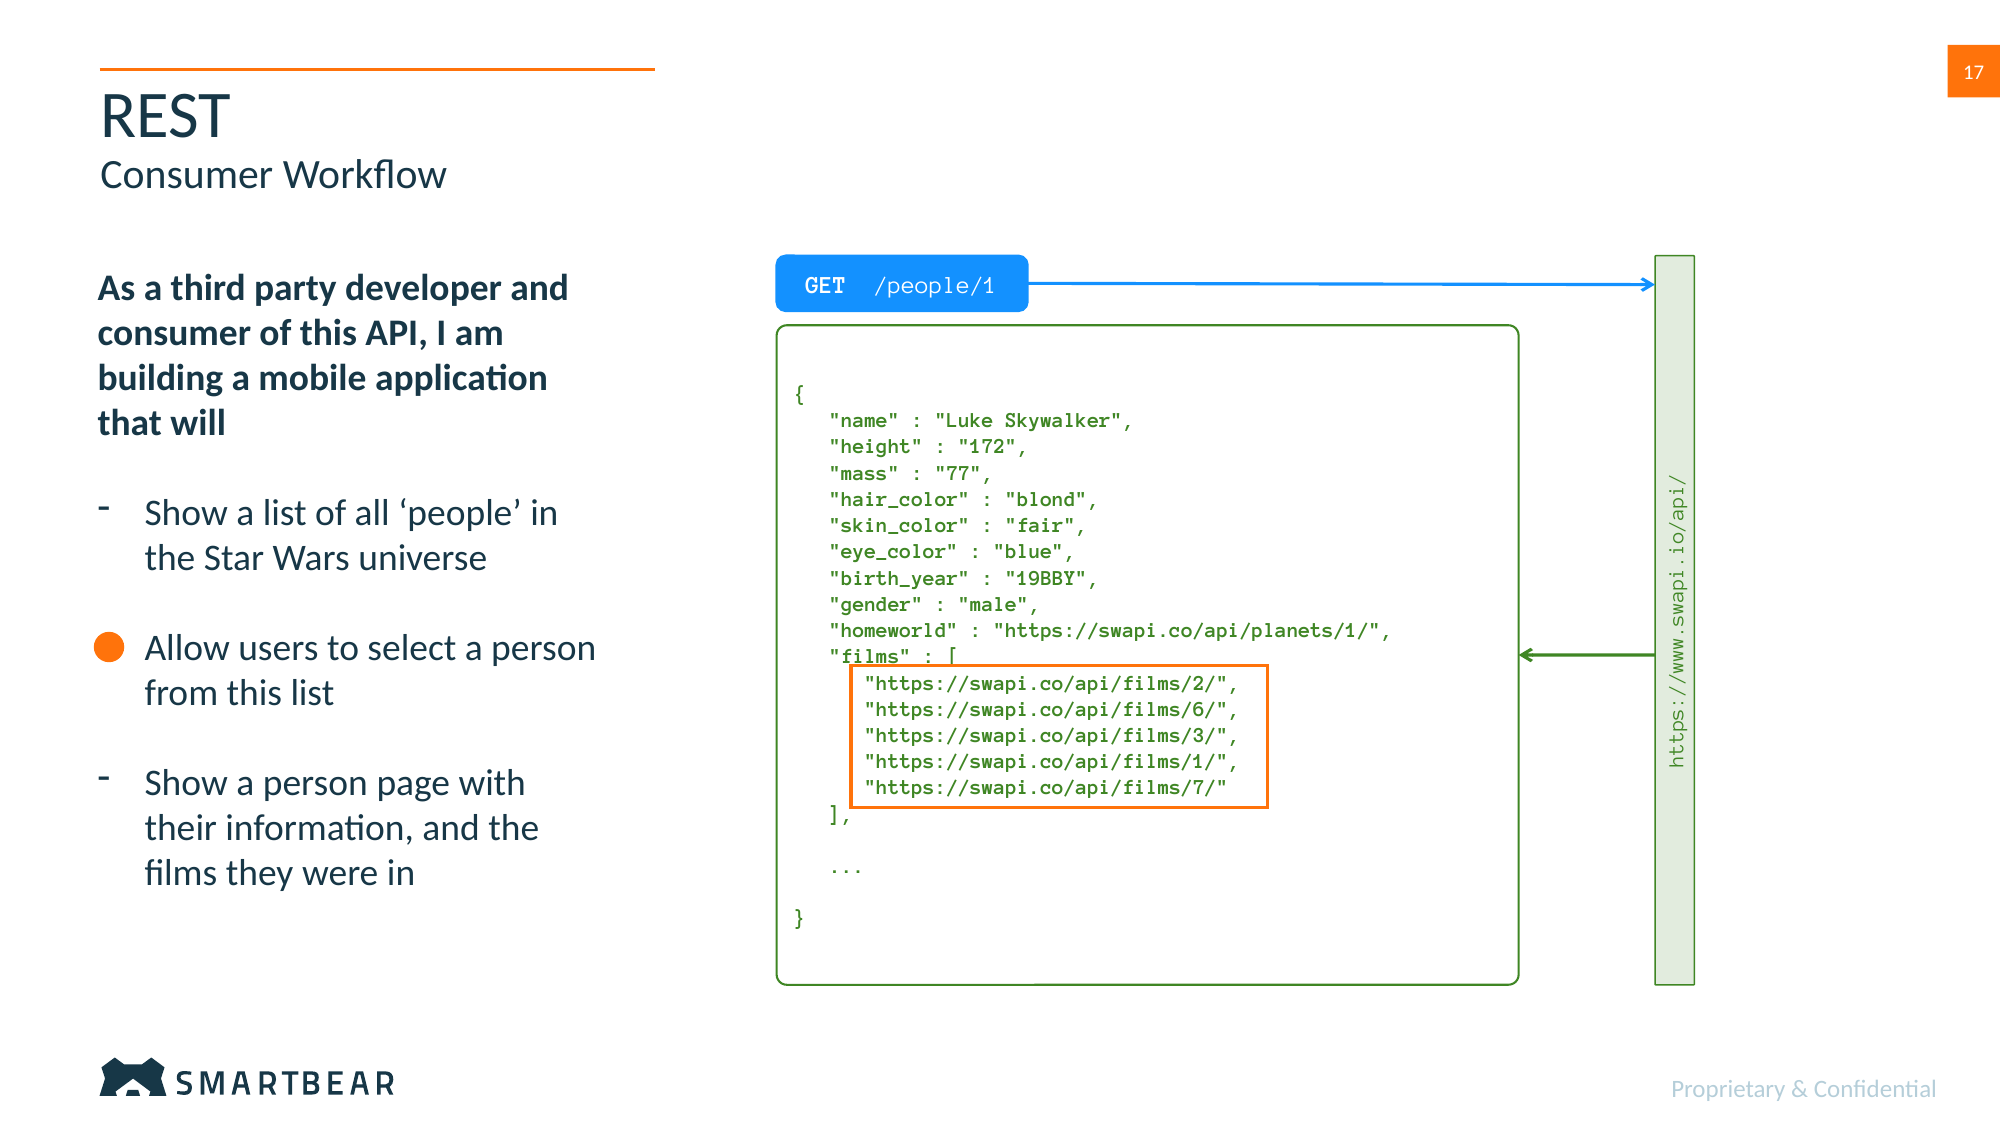

17
# REST Consumer Workflow
As a third party developer and consumer of this API, I am building a mobile application that will

Show a list of all ‘people’ in the Star Wars universe

Allow users to select a person from this list

Show a person page with their information, and the films they were in

GET  /people/1
{
   "name" : "Luke Skywalker",
   "height" : "172",
   "mass" : "77",
   "hair_color" : "blond",
   "skin_color" : "fair",
   "eye_color" : "blue",
   "birth_year" : "19BBY",
   "gender" : "male",
   "homeworld" : "https://swapi.co/api/planets/1/",
   "films" : [
      "https://swapi.co/api/films/2/",
      "https://swapi.co/api/films/6/",
      "https://swapi.co/api/films/3/",
      "https://swapi.co/api/films/1/",
      "https://swapi.co/api/films/7/"
   ],

   ...

}
Service Management
https://www.swapi.io/api/

Proprietary & Confidential